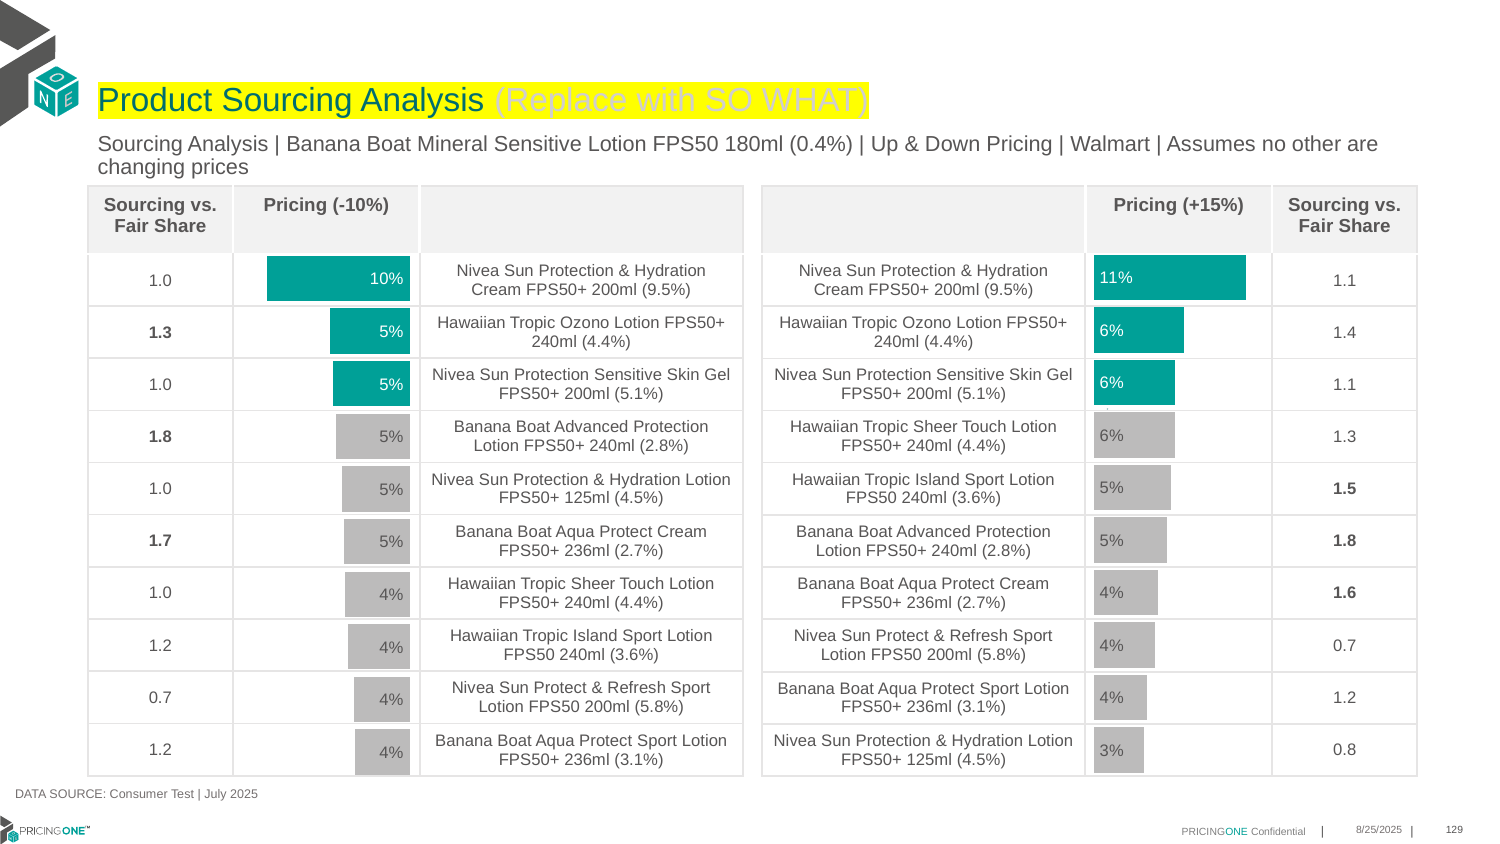

# Product Sourcing Analysis (Replace with SO WHAT)
Sourcing Analysis | Banana Boat Mineral Sensitive Lotion FPS50 180ml (0.4%) | Up & Down Pricing | Walmart | Assumes no other are changing prices
| Sourcing vs. Fair Share | Pricing (-10%) |  |
| --- | --- | --- |
| 1.0 |  | Nivea Sun Protection & Hydration Cream FPS50+ 200ml (9.5%) |
| 1.3 |  | Hawaiian Tropic Ozono Lotion FPS50+ 240ml (4.4%) |
| 1.0 |  | Nivea Sun Protection Sensitive Skin Gel FPS50+ 200ml (5.1%) |
| 1.8 |  | Banana Boat Advanced Protection Lotion FPS50+ 240ml (2.8%) |
| 1.0 |  | Nivea Sun Protection & Hydration Lotion FPS50+ 125ml (4.5%) |
| 1.7 |  | Banana Boat Aqua Protect Cream FPS50+ 236ml (2.7%) |
| 1.0 |  | Hawaiian Tropic Sheer Touch Lotion FPS50+ 240ml (4.4%) |
| 1.2 |  | Hawaiian Tropic Island Sport Lotion FPS50 240ml (3.6%) |
| 0.7 |  | Nivea Sun Protect & Refresh Sport Lotion FPS50 200ml (5.8%) |
| 1.2 |  | Banana Boat Aqua Protect Sport Lotion FPS50+ 236ml (3.1%) |
|  | Pricing (+15%) | Sourcing vs. Fair Share |
| --- | --- | --- |
| Nivea Sun Protection & Hydration Cream FPS50+ 200ml (9.5%) |  | 1.1 |
| Hawaiian Tropic Ozono Lotion FPS50+ 240ml (4.4%) |  | 1.4 |
| Nivea Sun Protection Sensitive Skin Gel FPS50+ 200ml (5.1%) |  | 1.1 |
| Hawaiian Tropic Sheer Touch Lotion FPS50+ 240ml (4.4%) |  | 1.3 |
| Hawaiian Tropic Island Sport Lotion FPS50 240ml (3.6%) |  | 1.5 |
| Banana Boat Advanced Protection Lotion FPS50+ 240ml (2.8%) |  | 1.8 |
| Banana Boat Aqua Protect Cream FPS50+ 236ml (2.7%) |  | 1.6 |
| Nivea Sun Protect & Refresh Sport Lotion FPS50 200ml (5.8%) |  | 0.7 |
| Banana Boat Aqua Protect Sport Lotion FPS50+ 236ml (3.1%) |  | 1.2 |
| Nivea Sun Protection & Hydration Lotion FPS50+ 125ml (4.5%) |  | 0.8 |

### Chart

| Category | Banana Boat Mineral Sensitive Lotion FPS50 180ml (0.4%) |
|---|---|
| Nivea Sun Protection & Hydration Cream FPS50+ 200ml (9.5%) | 0.1053527542369432 |
| Hawaiian Tropic Ozono Lotion FPS50+ 240ml (4.4%) | 0.062398864862006284 |
| Nivea Sun Protection Sensitive Skin Gel FPS50+ 200ml (5.1%) | 0.05636501371203348 |
| Hawaiian Tropic Sheer Touch Lotion FPS50+ 240ml (4.4%) | 0.056065774127455656 |
| Hawaiian Tropic Island Sport Lotion FPS50 240ml (3.6%) | 0.053810858142325634 |
| Banana Boat Advanced Protection Lotion FPS50+ 240ml (2.8%) | 0.050840016147087455 |
| Banana Boat Aqua Protect Cream FPS50+ 236ml (2.7%) | 0.04481479449853771 |
| Nivea Sun Protect & Refresh Sport Lotion FPS50 200ml (5.8%) | 0.04265600655762062 |
| Banana Boat Aqua Protect Sport Lotion FPS50+ 236ml (3.1%) | 0.037016915785615154 |
| Nivea Sun Protection & Hydration Lotion FPS50+ 125ml (4.5%) | 0.03478586845490296 |

### Chart

| Category | Banana Boat Mineral Sensitive Lotion FPS50 180ml (0.4%) |
|---|---|
| Nivea Sun Protection & Hydration Cream FPS50+ 200ml (9.5%) | 0.09813045493719692 |
| Hawaiian Tropic Ozono Lotion FPS50+ 240ml (4.4%) | 0.05478774722100378 |
| Nivea Sun Protection Sensitive Skin Gel FPS50+ 200ml (5.1%) | 0.05272612153843337 |
| Banana Boat Advanced Protection Lotion FPS50+ 240ml (2.8%) | 0.050988288940383084 |
| Nivea Sun Protection & Hydration Lotion FPS50+ 125ml (4.5%) | 0.0468298904371796 |
| Banana Boat Aqua Protect Cream FPS50+ 236ml (2.7%) | 0.045123795382211604 |
| Hawaiian Tropic Sheer Touch Lotion FPS50+ 240ml (4.4%) | 0.044579561315592466 |
| Hawaiian Tropic Island Sport Lotion FPS50 240ml (3.6%) | 0.042421174808452124 |
| Nivea Sun Protect & Refresh Sport Lotion FPS50 200ml (5.8%) | 0.03873238608691311 |
| Banana Boat Aqua Protect Sport Lotion FPS50+ 236ml (3.1%) | 0.03766253946831981 |
DATA SOURCE: Consumer Test | July 2025

8/25/2025
129